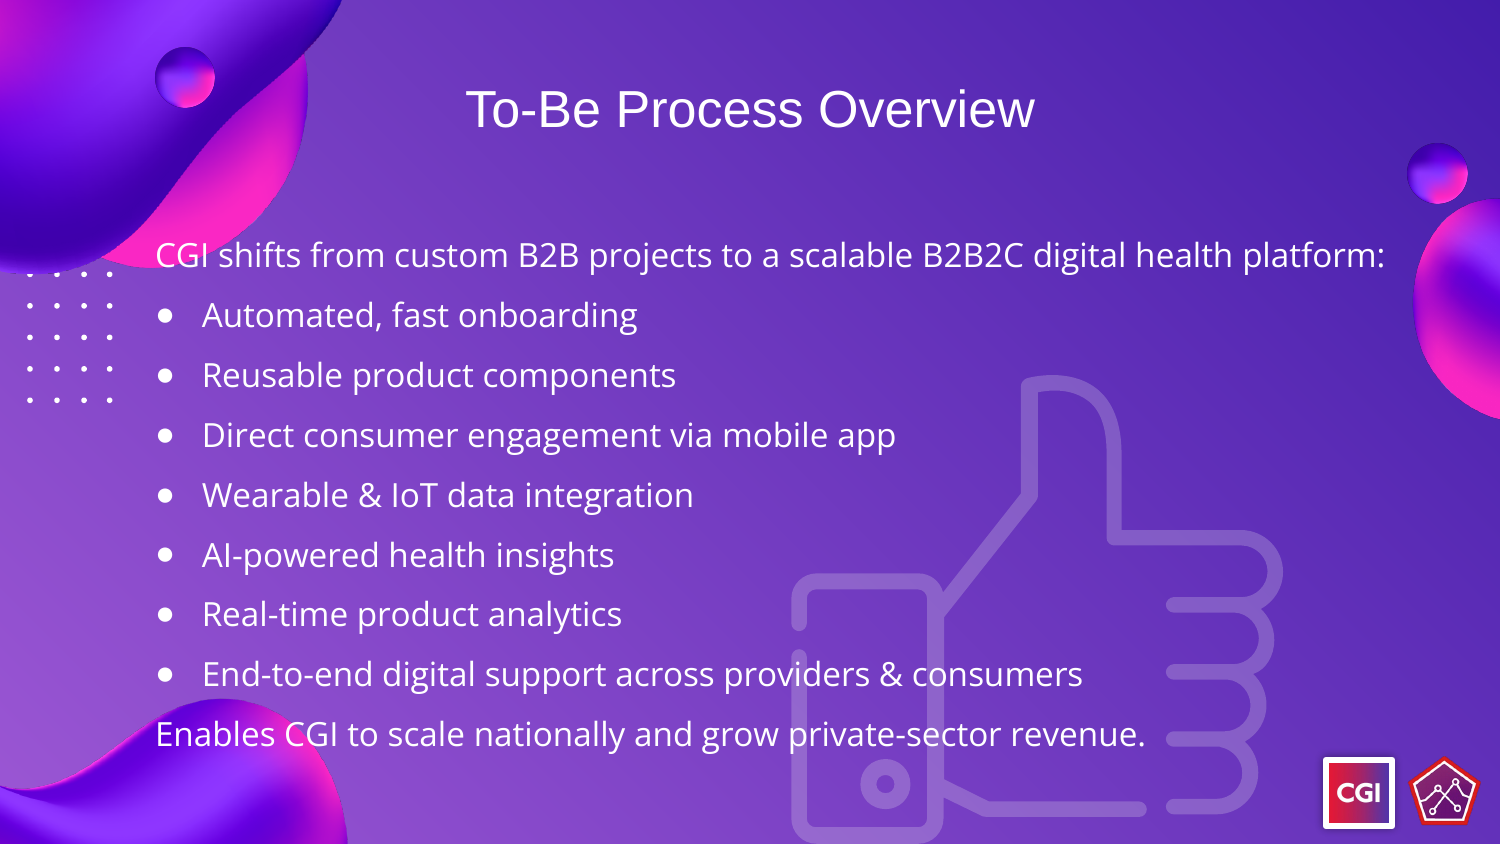

# To-Be Process Overview
CGI shifts from custom B2B projects to a scalable B2B2C digital health platform:
Automated, fast onboarding
Reusable product components
Direct consumer engagement via mobile app
Wearable & IoT data integration
AI-powered health insights
Real-time product analytics
End-to-end digital support across providers & consumers
Enables CGI to scale nationally and grow private-sector revenue.